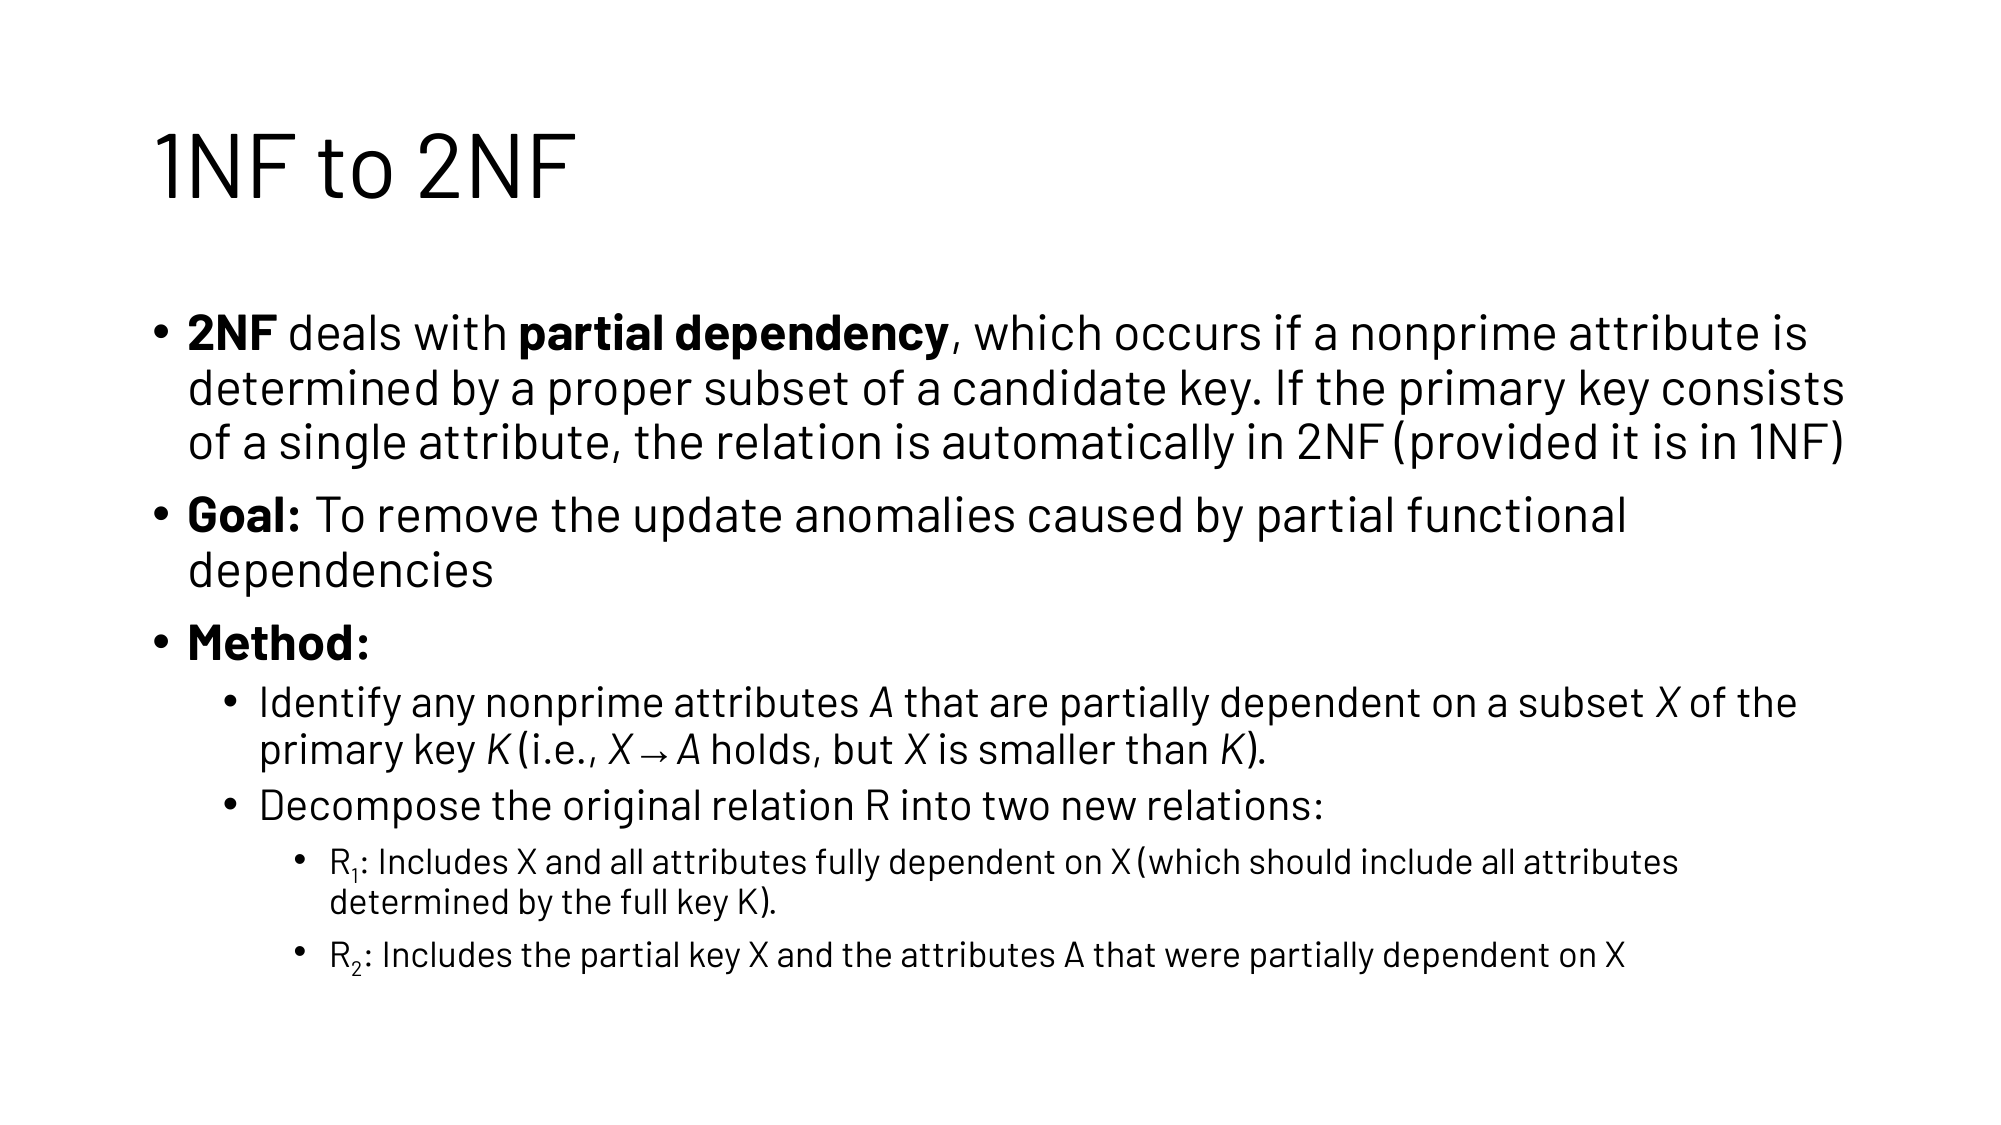

# 1NF to 2NF
2NF deals with partial dependency, which occurs if a nonprime attribute is determined by a proper subset of a candidate key. If the primary key consists of a single attribute, the relation is automatically in 2NF (provided it is in 1NF)
Goal: To remove the update anomalies caused by partial functional dependencies
Method:
Identify any nonprime attributes A that are partially dependent on a subset X of the primary key K (i.e., X→A holds, but X is smaller than K).
Decompose the original relation R into two new relations:
R1: Includes X and all attributes fully dependent on X (which should include all attributes determined by the full key K).
R2: Includes the partial key X and the attributes A that were partially dependent on X